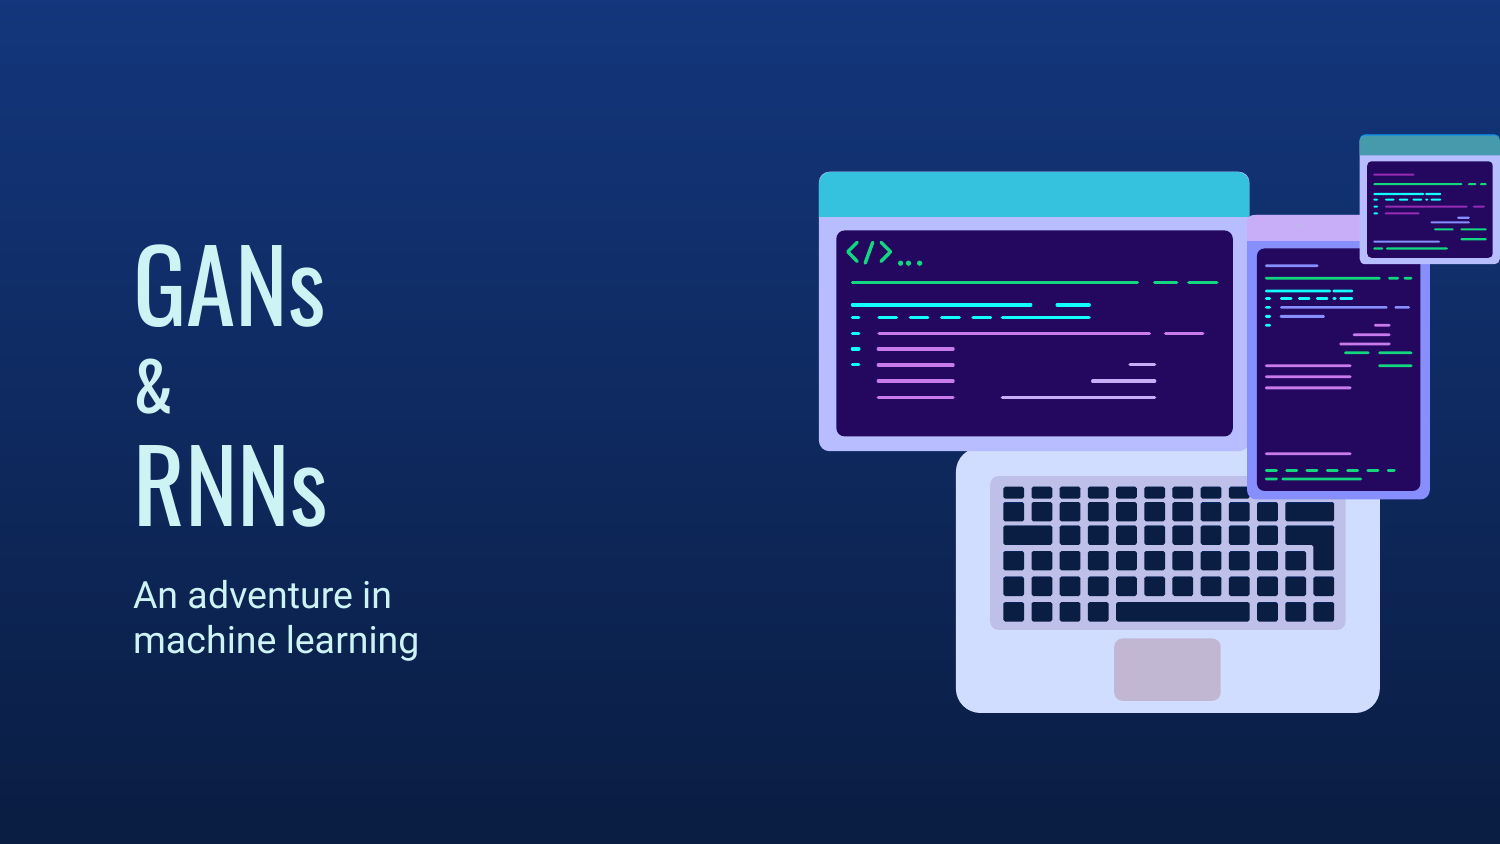

# GANs
&
RNNs

An adventure in machine learning